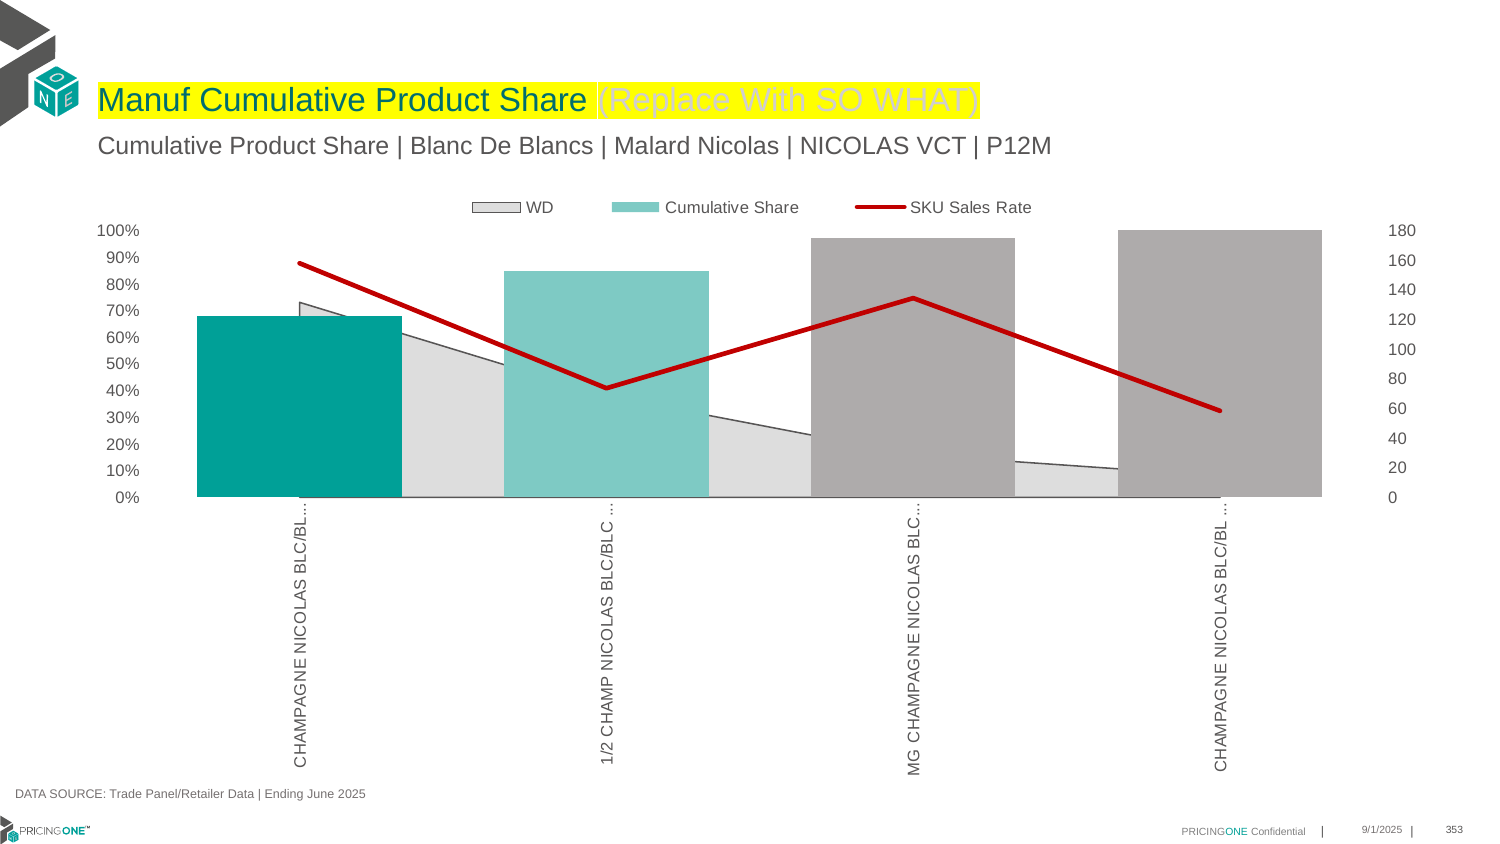

# Manuf Cumulative Product Share (Replace With SO WHAT)
Cumulative Product Share | Blanc De Blancs | Malard Nicolas | NICOLAS VCT | P12M

### Chart

| Category | WD | Cumulative Share | SKU Sales Rate |
|---|---|---|---|
| CHAMPAGNE NICOLAS BLC/BLC BS 1CT X 750ML | 0.73 | 0.6804349110677775 | 157.73972602739727 |
| 1/2 CHAMP NICOLAS BLC/BLC BS 1CT X 375ML | 0.38 | 0.8455356615257341 | 73.52631578947368 |
| MG CHAMPAGNE NICOLAS BLC/BL BS 1CT X 1500ML | 0.16 | 0.9724635111977781 | 134.25 |
| CHAMPAGNE NICOLAS BLC/BL BS ET 1CT X 750ML | 0.08 | 0.9999999999999999 | 58.25 |
DATA SOURCE: Trade Panel/Retailer Data | Ending June 2025

9/1/2025
353